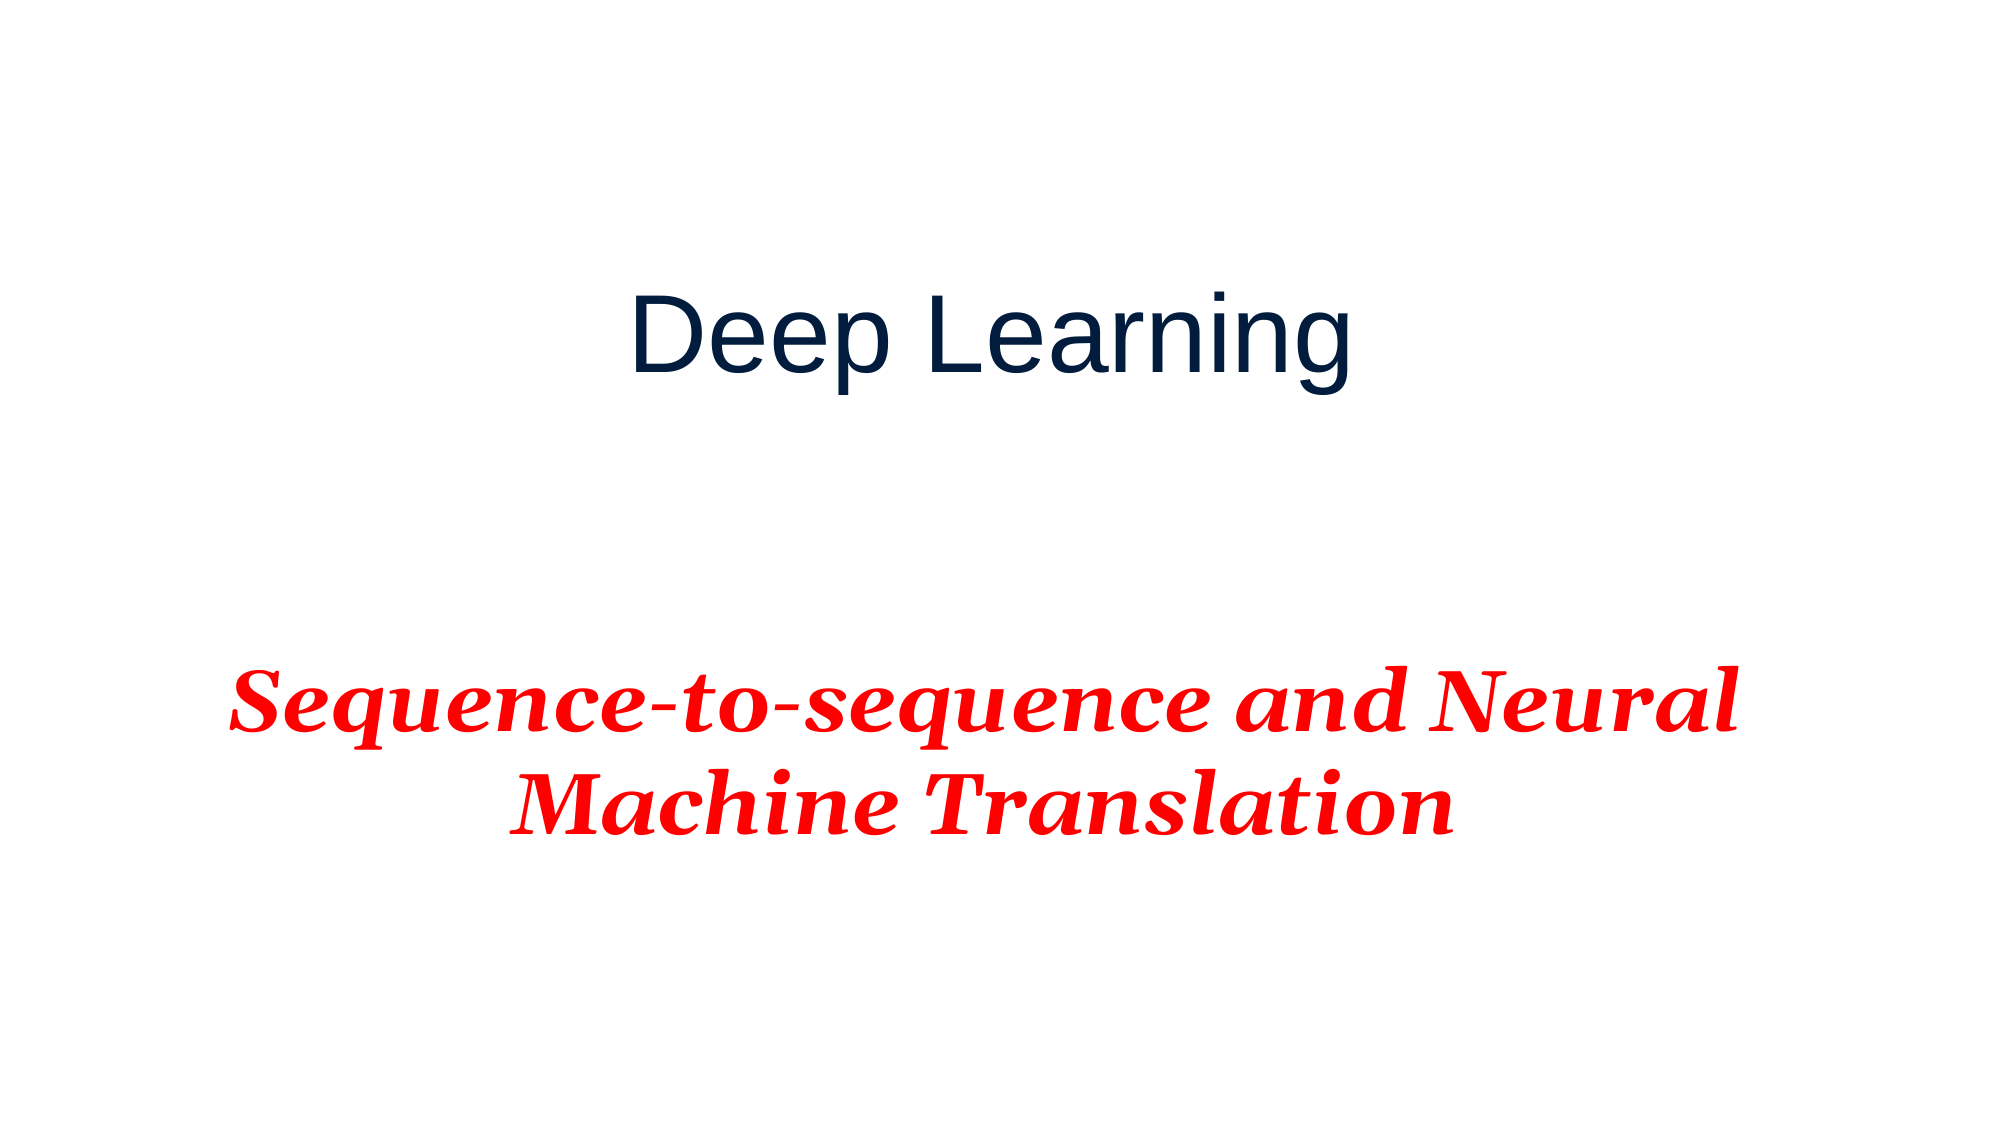

# Deep Learning
Sequence-to-sequence and Neural Machine Translation